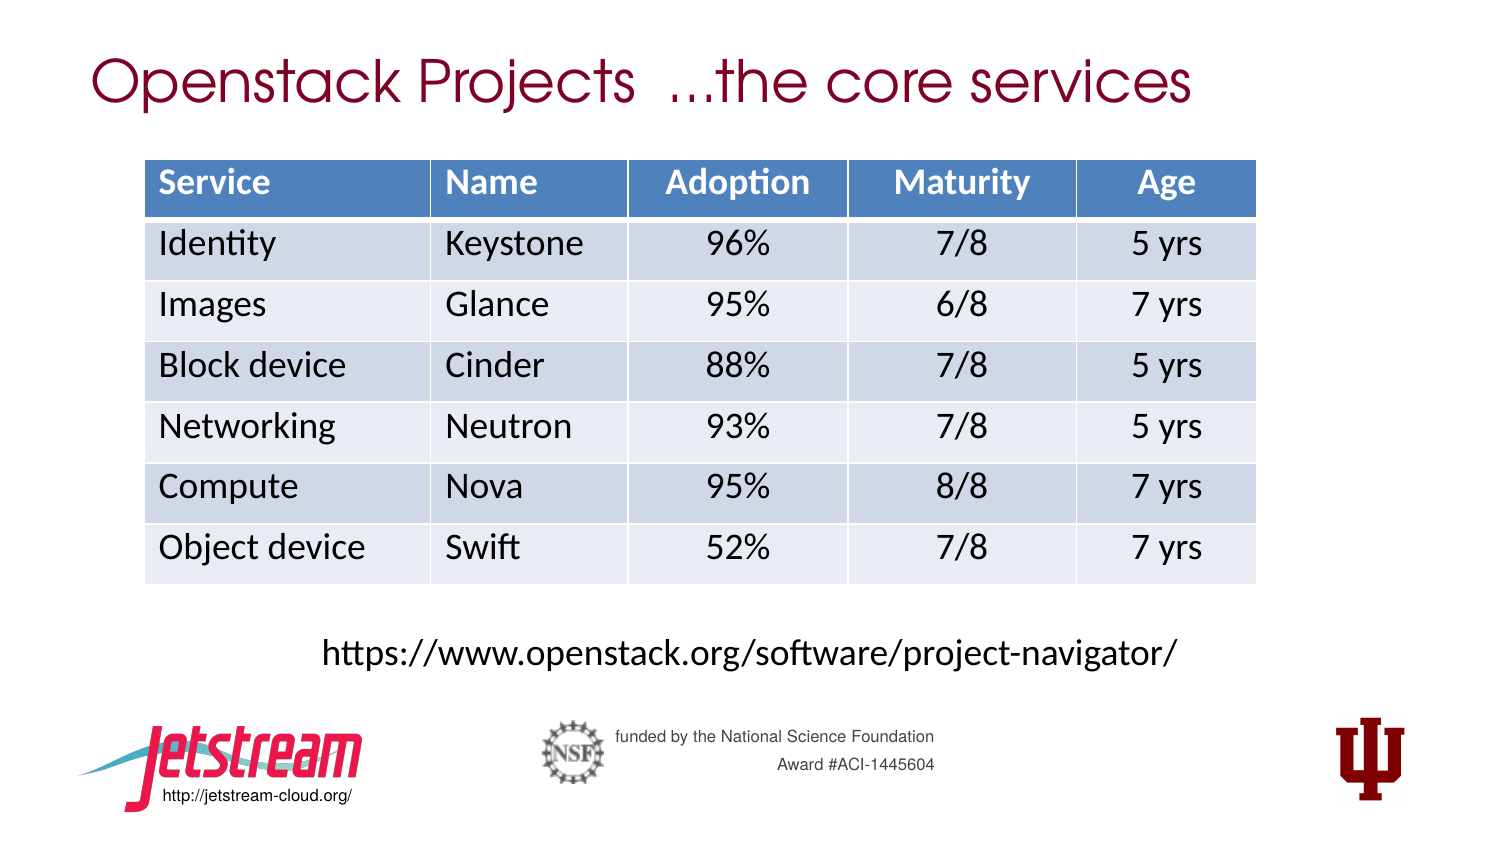

# Openstack Projects  …the core services
| Service | Name | Adoption | Maturity | Age |
| --- | --- | --- | --- | --- |
| Identity | Keystone | 96% | 7/8 | 5 yrs |
| Images | Glance | 95% | 6/8 | 7 yrs |
| Block device | Cinder | 88% | 7/8 | 5 yrs |
| Networking | Neutron | 93% | 7/8 | 5 yrs |
| Compute | Nova | 95% | 8/8 | 7 yrs |
| Object device | Swift | 52% | 7/8 | 7 yrs |

https://www.openstack.org/software/project-navigator/